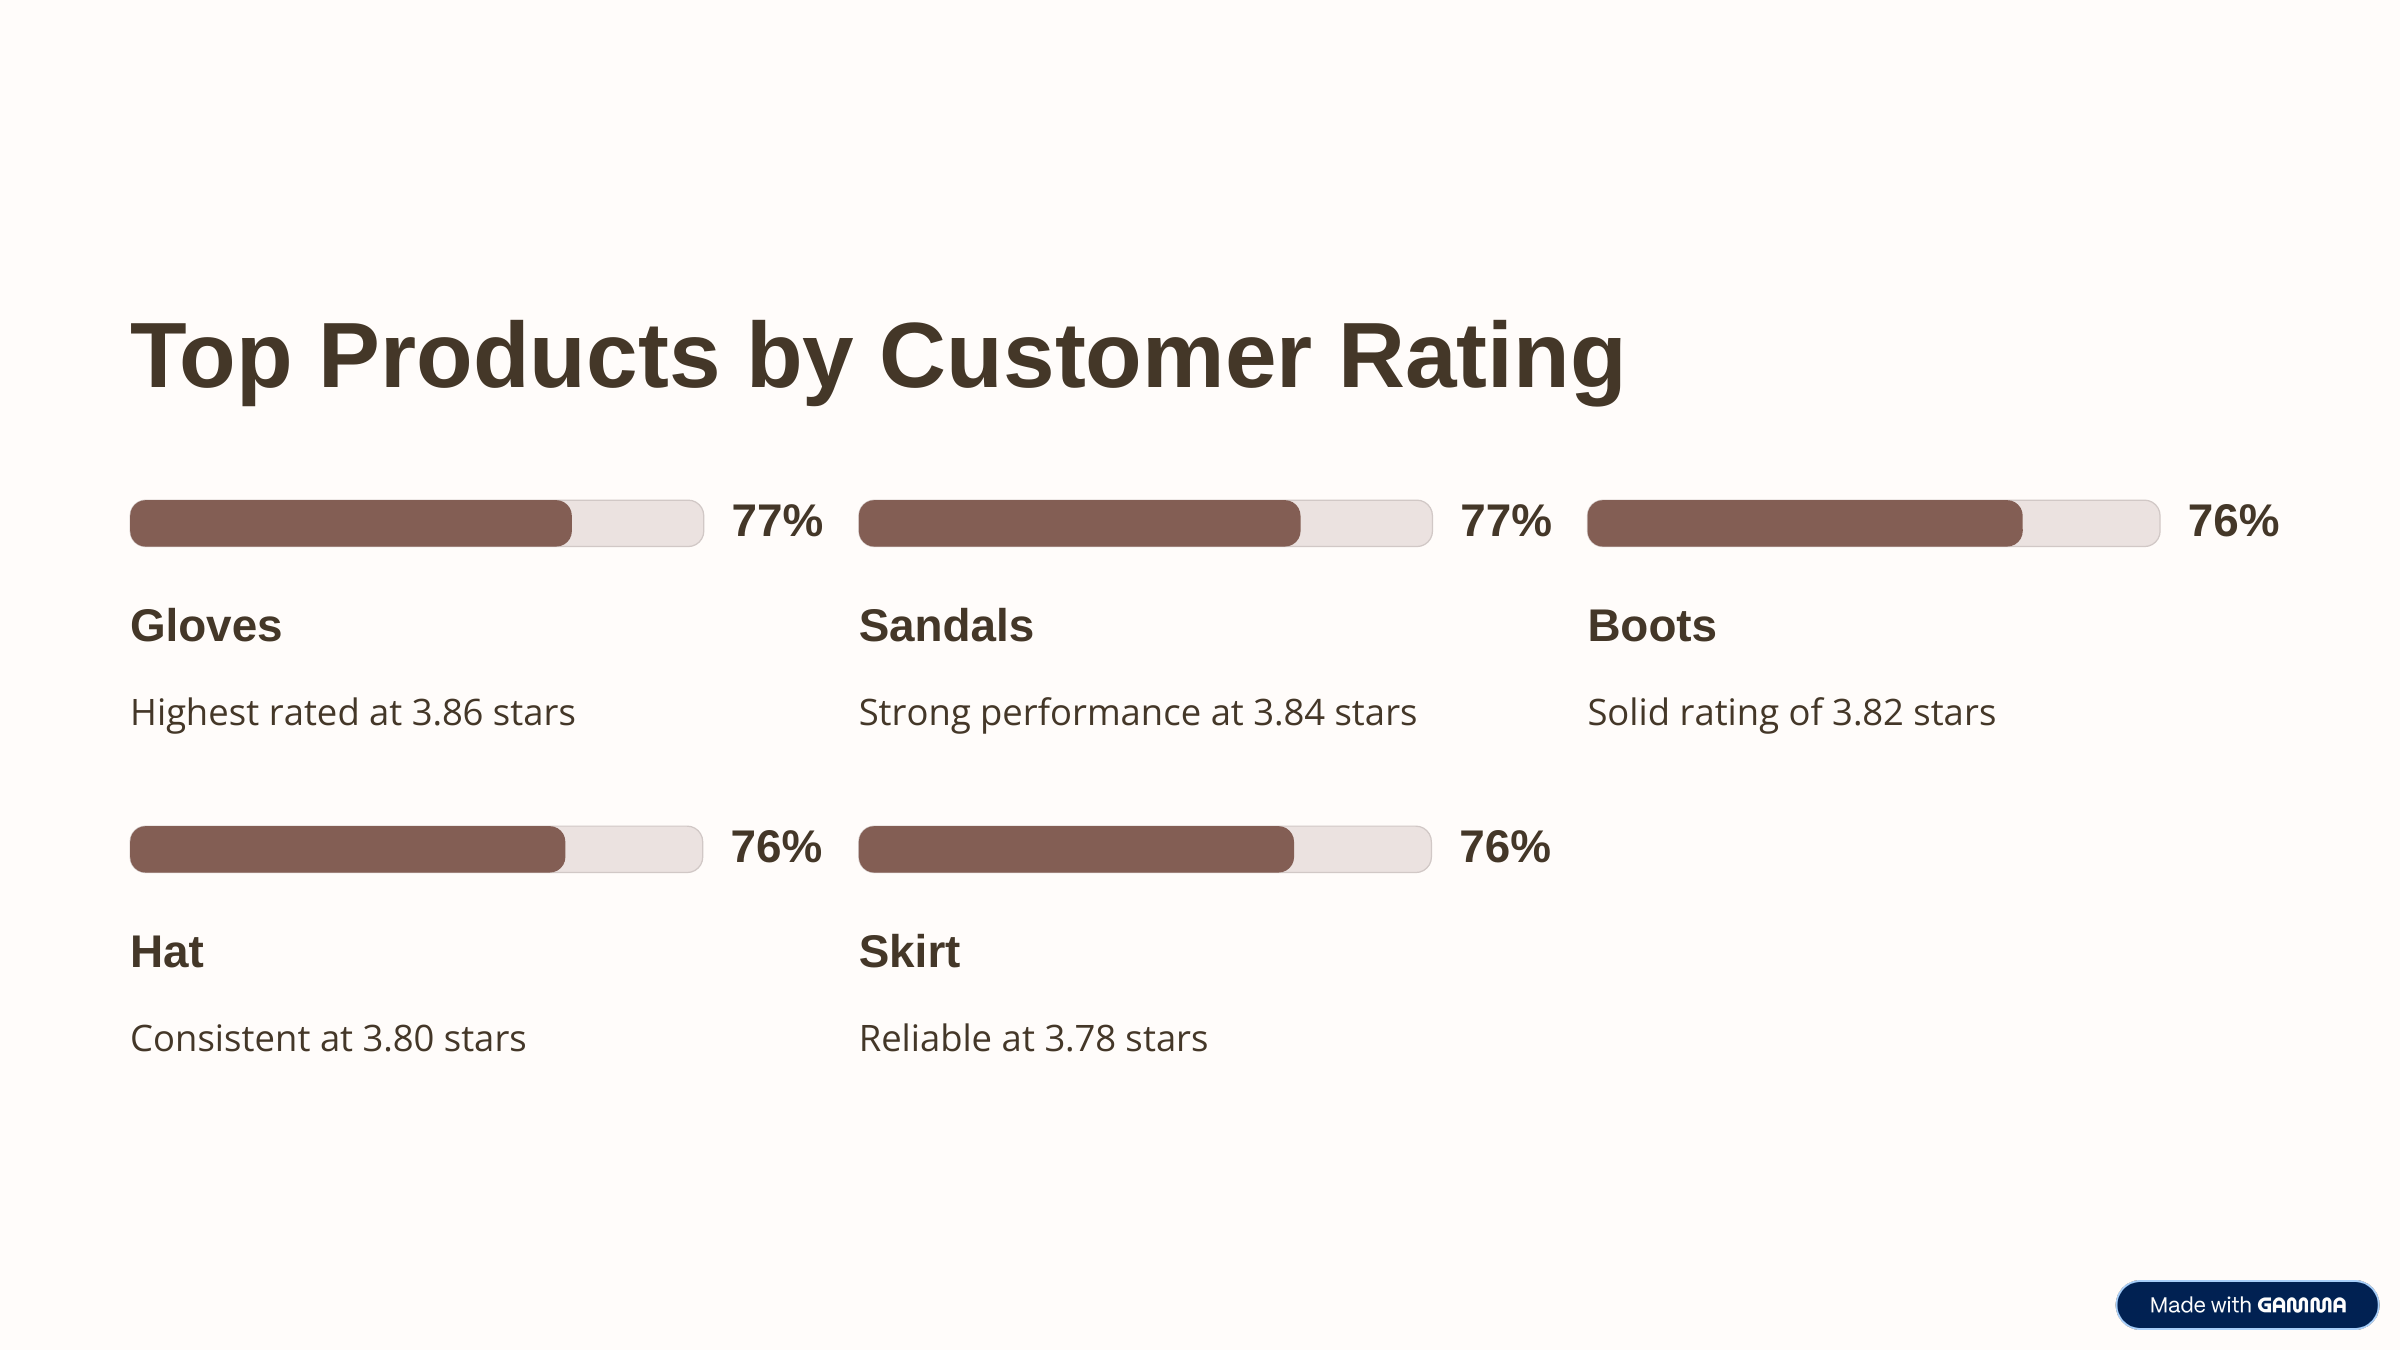

Top Products by Customer Rating

77%

77%

76%
Gloves
Sandals
Boots
Highest rated at 3.86 stars
Strong performance at 3.84 stars
Solid rating of 3.82 stars

76%

76%
Hat
Skirt
Consistent at 3.80 stars
Reliable at 3.78 stars